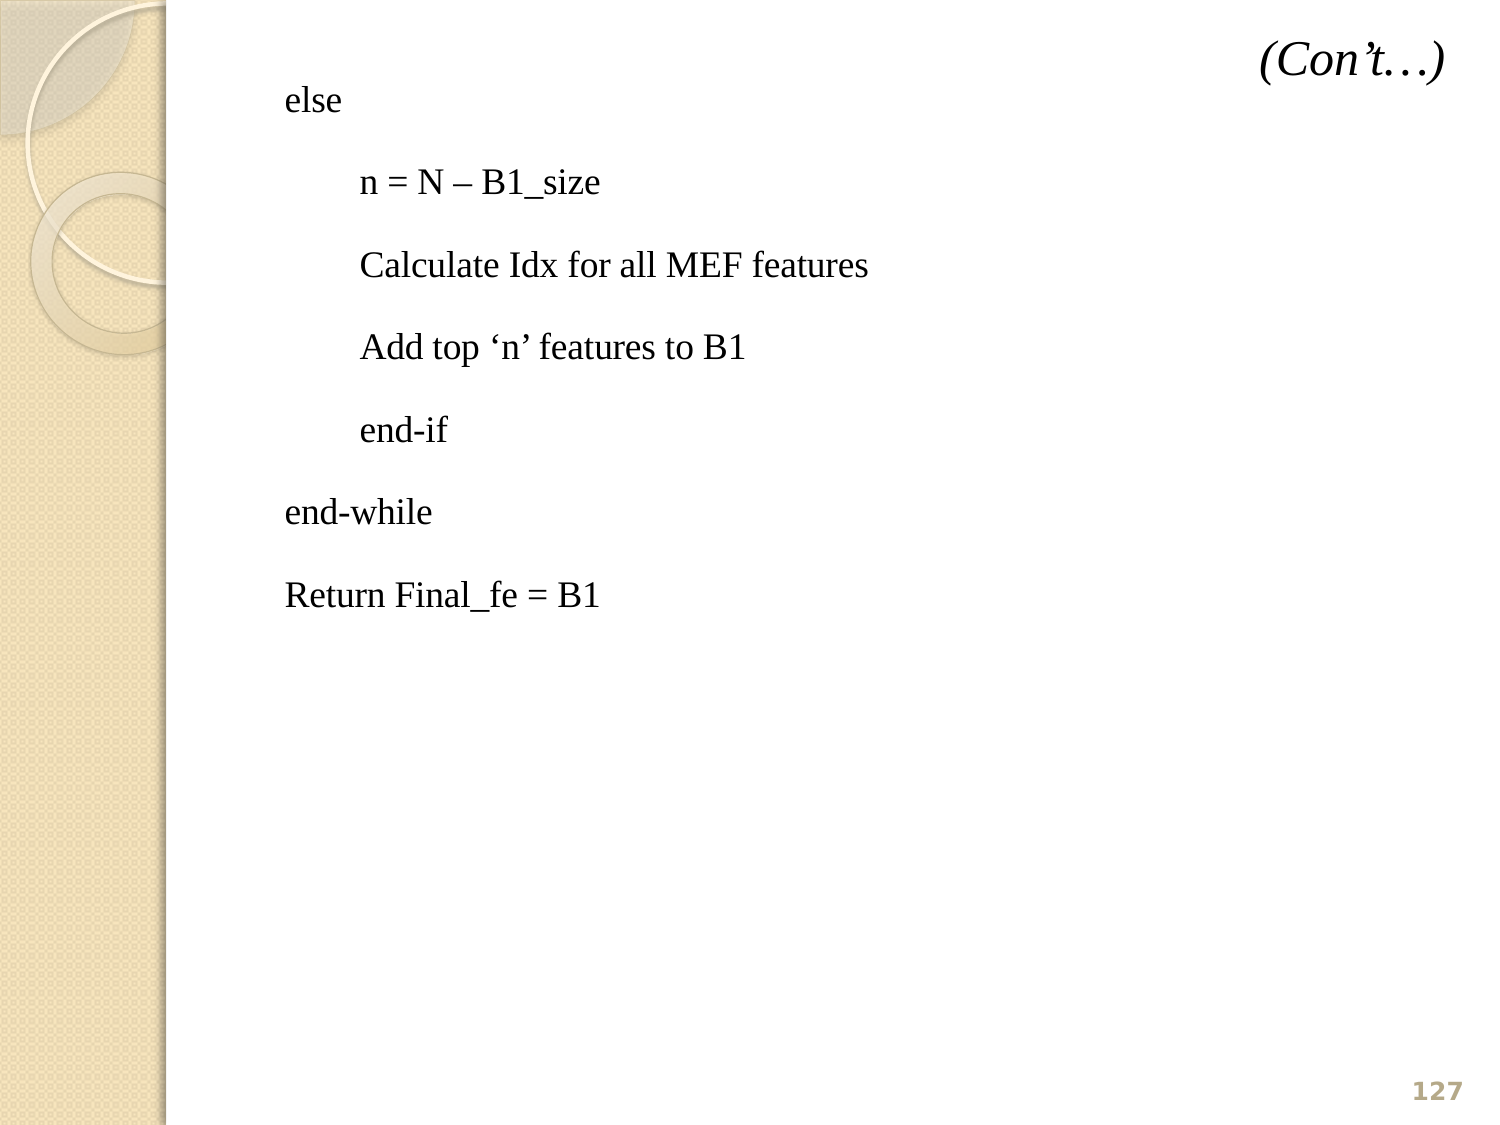

(Con’t…)
else
	n = N – B1_size
	Calculate Idx for all MEF features
	Add top ‘n’ features to B1
	end-if
end-while
Return Final_fe = B1
127